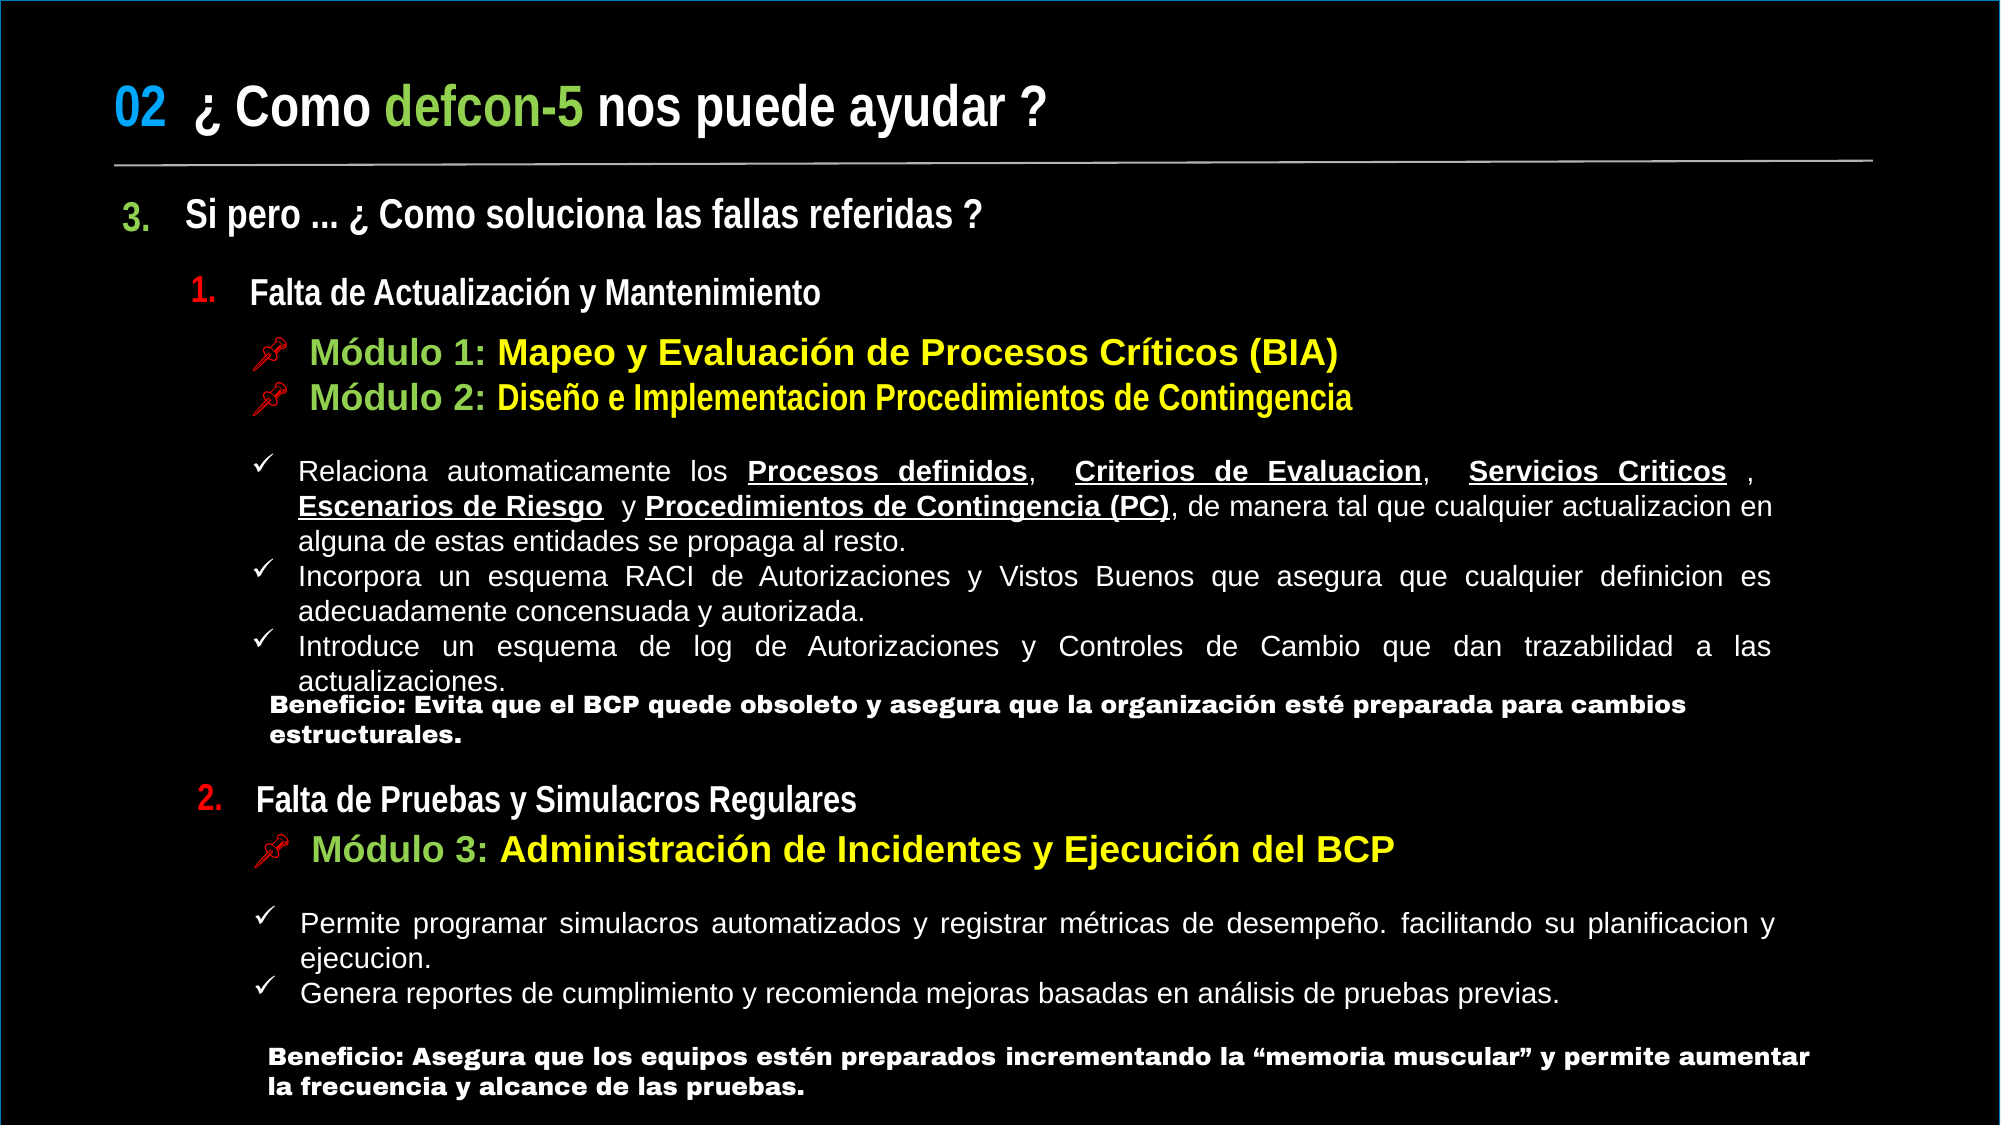

# 02  ¿ Como defcon-5 nos puede ayudar ?

Si pero ... ¿ Como soluciona las fallas referidas ?
3.
1.
Falta de Actualización y Mantenimiento
📌  Módulo 1: Mapeo y Evaluación de Procesos Críticos (BIA)
📌  Módulo 2: Diseño e Implementacion Procedimientos de Contingencia

Relaciona automaticamente los Procesos definidos,  Criterios de Evaluacion,  Servicios Criticos ,  Escenarios de Riesgo  y Procedimientos de Contingencia (PC), de manera tal que cualquier actualizacion en alguna de estas entidades se propaga al resto.
Incorpora un esquema RACI de Autorizaciones y Vistos Buenos que asegura que cualquier definicion es adecuadamente concensuada y autorizada.
Introduce un esquema de log de Autorizaciones y Controles de Cambio que dan trazabilidad a las actualizaciones.
Beneficio: Evita que el BCP quede obsoleto y asegura que la organización esté preparada para cambios estructurales.
2.
Falta de Pruebas y Simulacros Regulares
📌  Módulo 3: Administración de Incidentes y Ejecución del BCP

Permite programar simulacros automatizados y registrar métricas de desempeño. facilitando su planificacion y ejecucion.
Genera reportes de cumplimiento y recomienda mejoras basadas en análisis de pruebas previas.
Beneficio: Asegura que los equipos estén preparados incrementando la “memoria muscular” y permite aumentar la frecuencia y alcance de las pruebas.